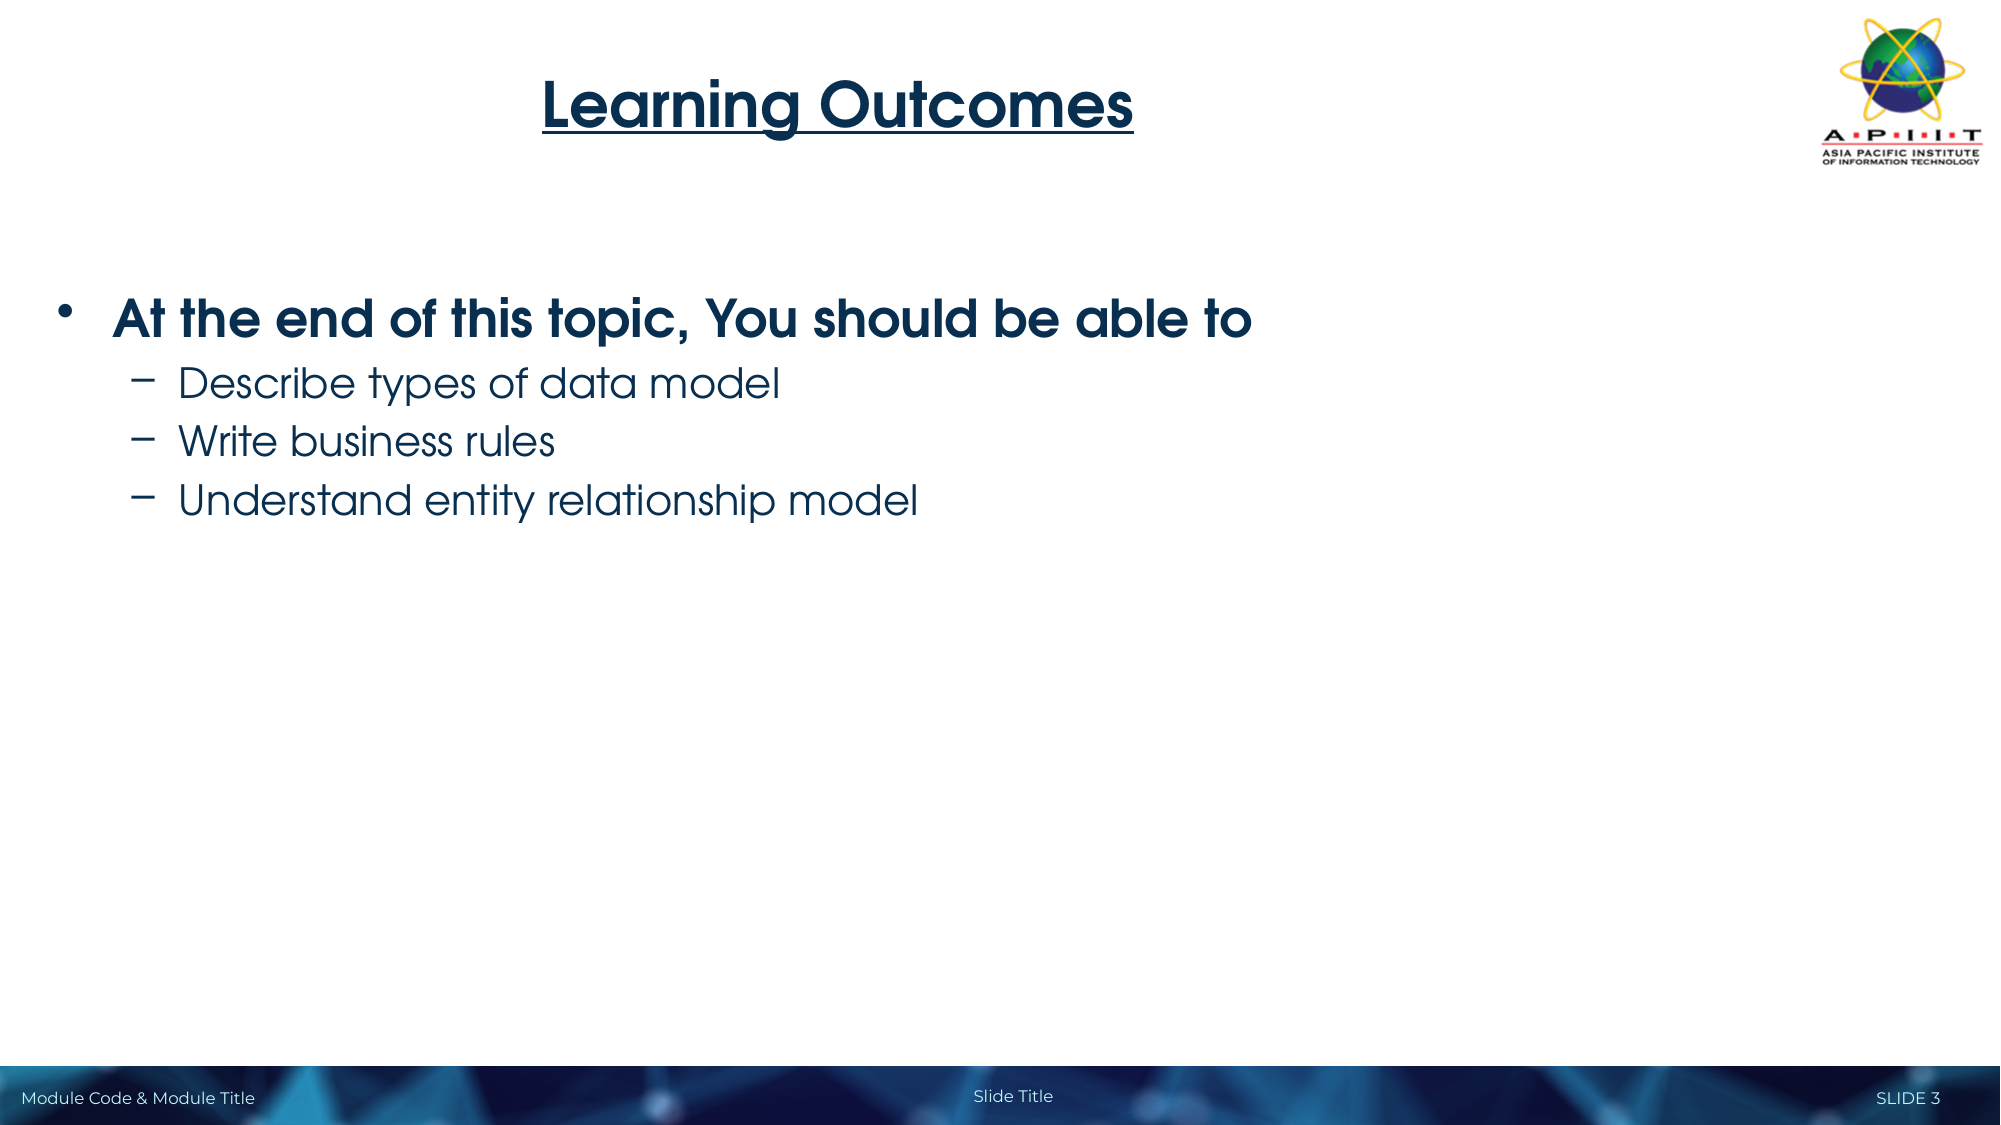

# Learning Outcomes
At the end of this topic, You should be able to
Describe types of data model
Write business rules
Understand entity relationship model